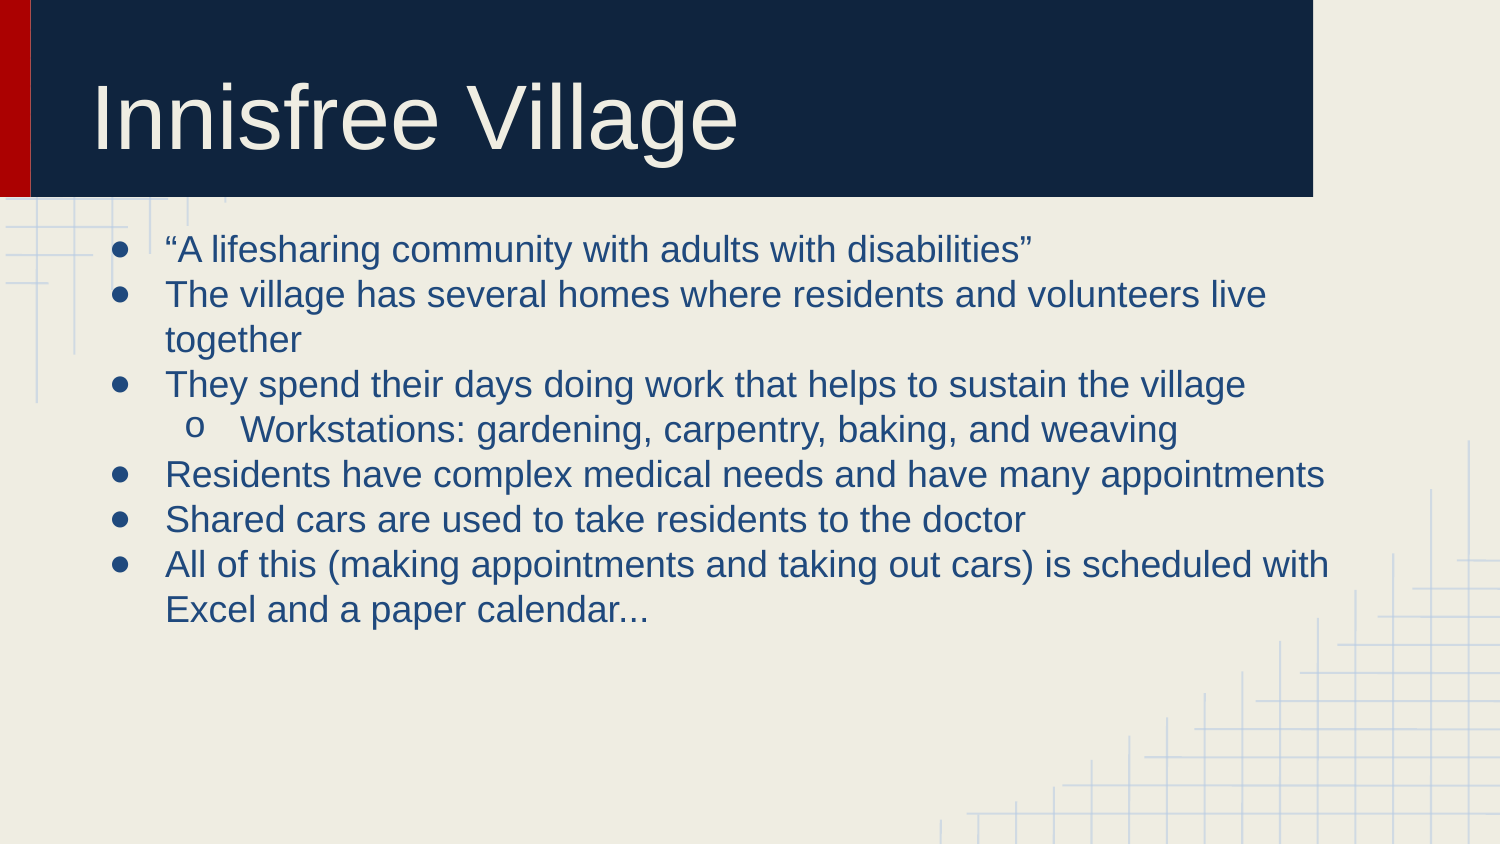

# Innisfree Village
“A lifesharing community with adults with disabilities”
The village has several homes where residents and volunteers live together
They spend their days doing work that helps to sustain the village
Workstations: gardening, carpentry, baking, and weaving
Residents have complex medical needs and have many appointments
Shared cars are used to take residents to the doctor
All of this (making appointments and taking out cars) is scheduled with Excel and a paper calendar...